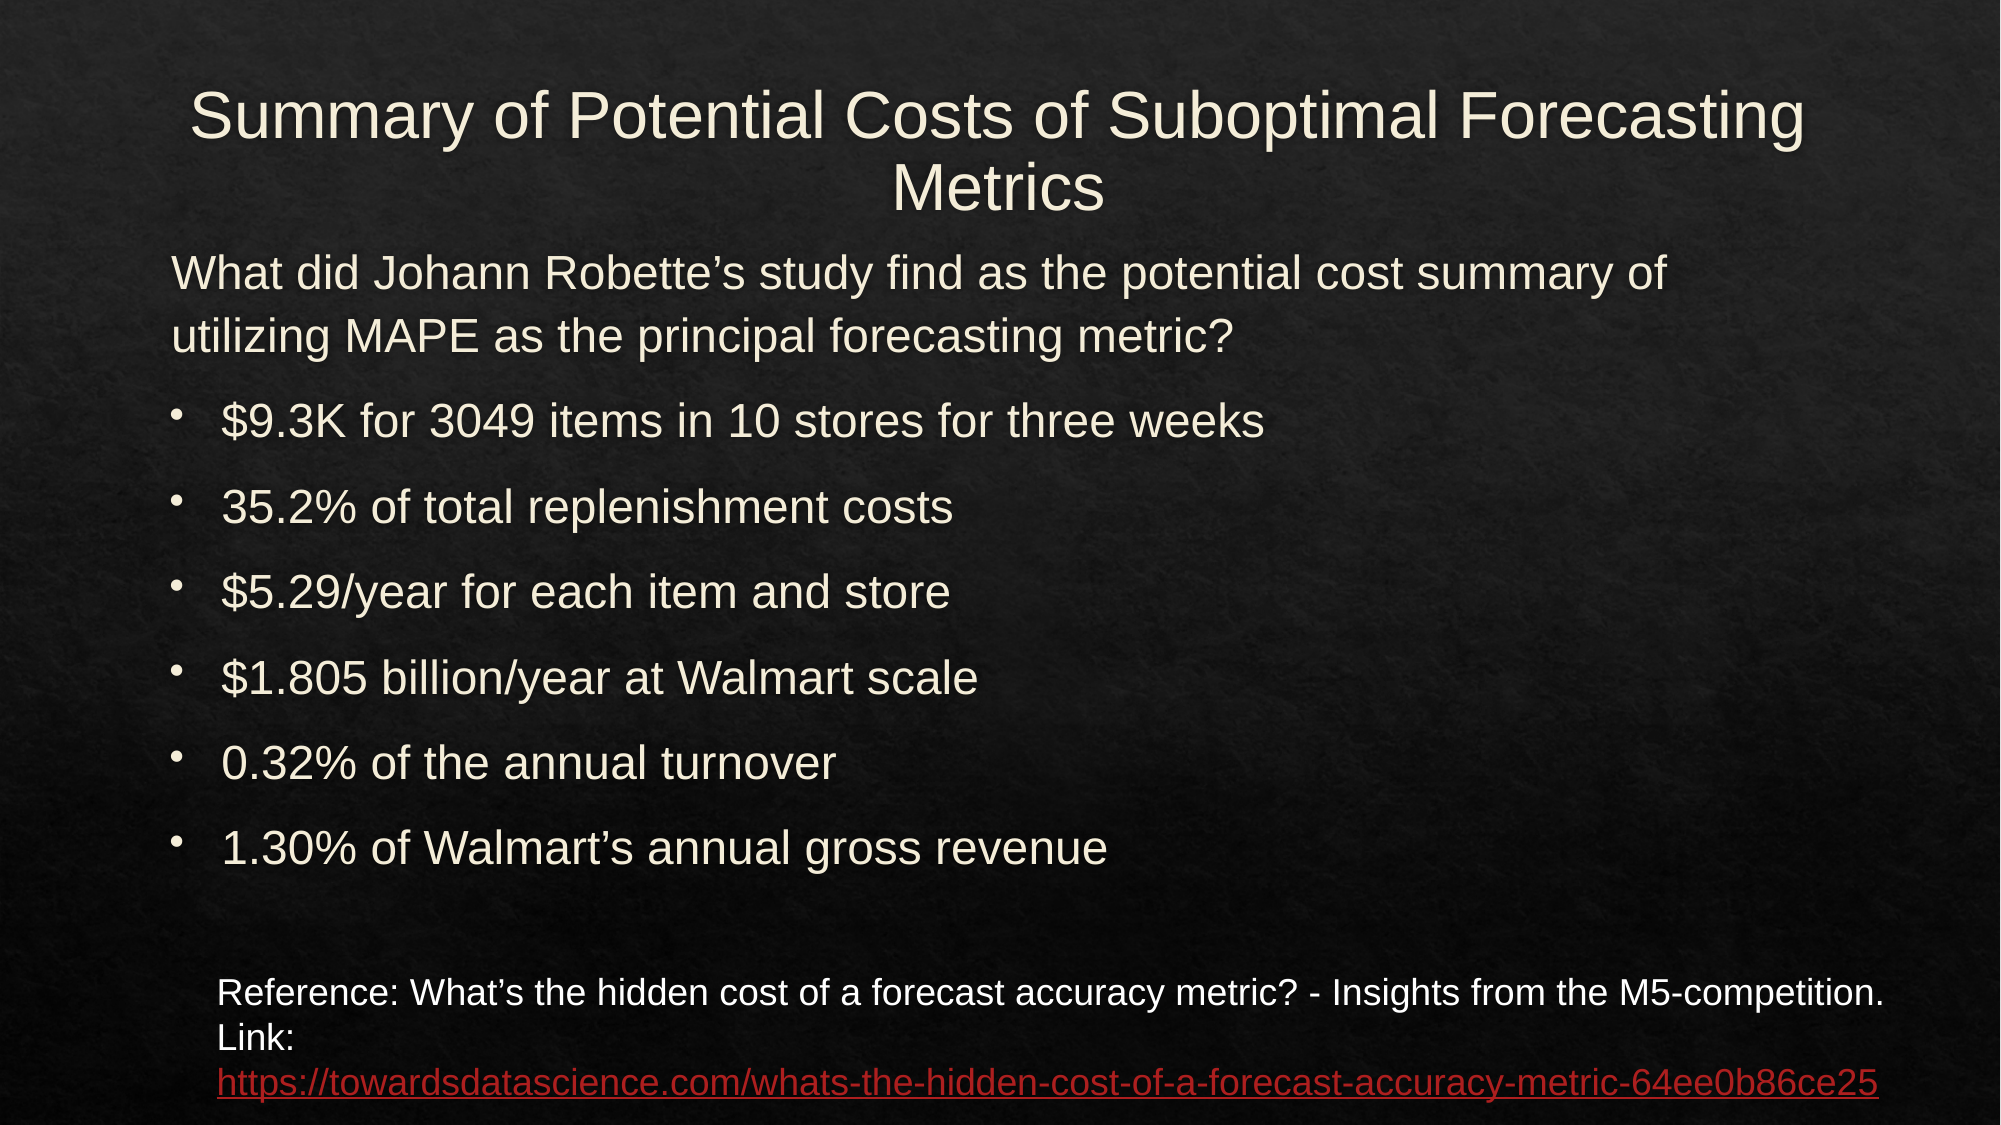

# Summary of Potential Costs of Suboptimal Forecasting Metrics
What did Johann Robette’s study find as the potential cost summary of utilizing MAPE as the principal forecasting metric?
$9.3K for 3049 items in 10 stores for three weeks
35.2% of total replenishment costs
$5.29/year for each item and store
$1.805 billion/year at Walmart scale
0.32% of the annual turnover
1.30% of Walmart’s annual gross revenue
Reference: What’s the hidden cost of a forecast accuracy metric? - Insights from the M5-competition. Link: https://towardsdatascience.com/whats-the-hidden-cost-of-a-forecast-accuracy-metric-64ee0b86ce25